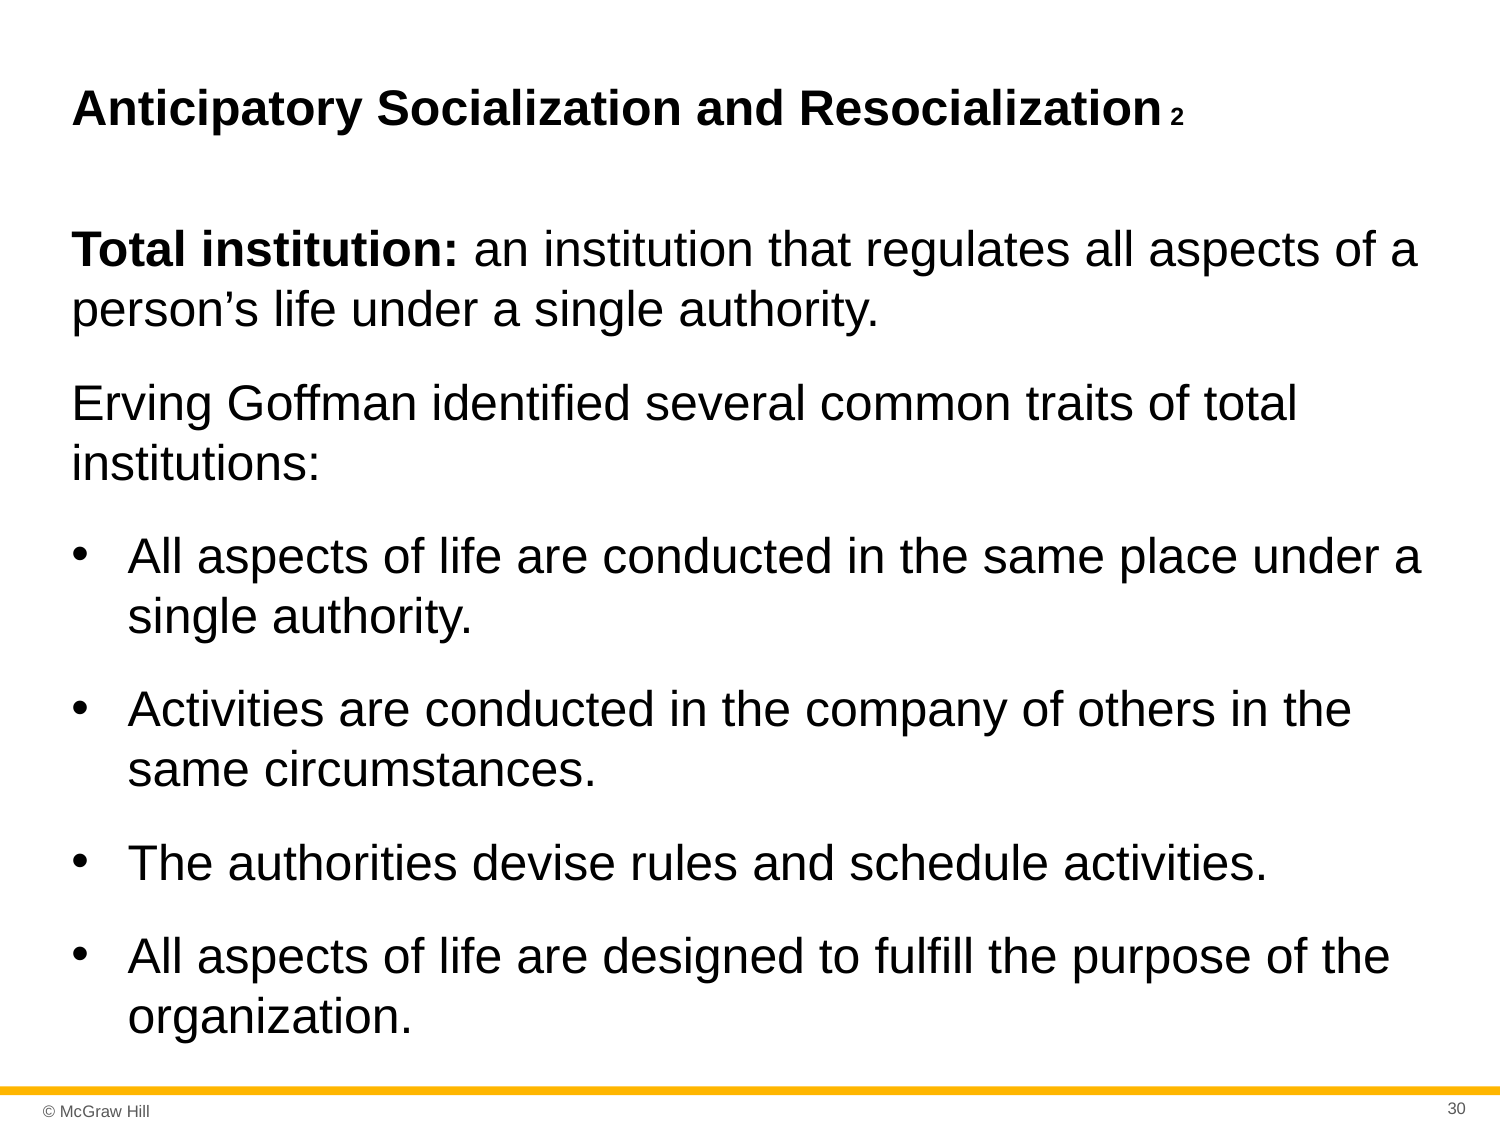

# Anticipatory Socialization and Resocialization 2
Total institution: an institution that regulates all aspects of a person’s life under a single authority.
Erving Goffman identified several common traits of total institutions:
All aspects of life are conducted in the same place under a single authority.
Activities are conducted in the company of others in the same circumstances.
The authorities devise rules and schedule activities.
All aspects of life are designed to fulfill the purpose of the organization.